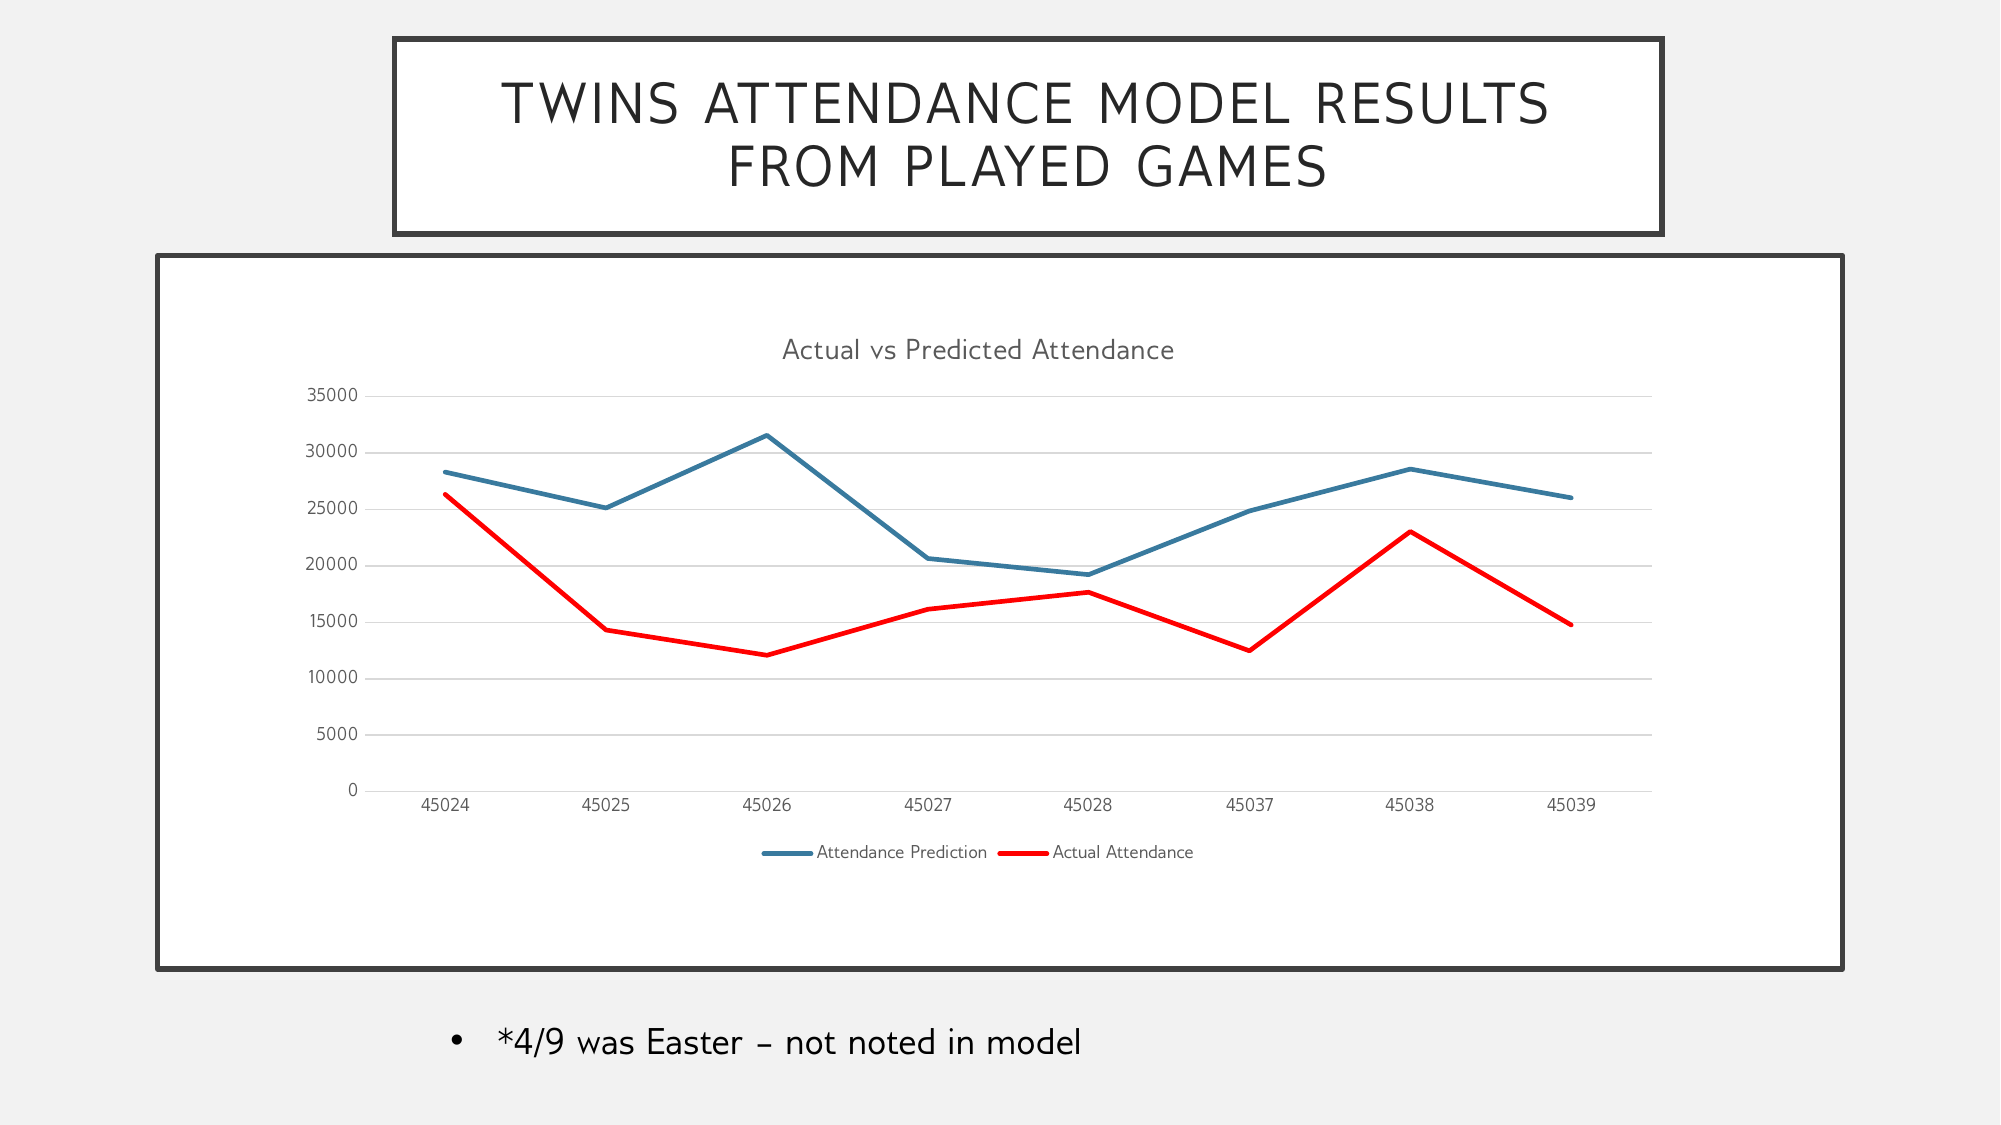

# Twins ATTENDANCE Model Results from played games

### Chart: Actual vs Predicted Attendance

| Category | Attendance Prediction | Actual Attendance |
|---|---|---|
| 45024 | 28309.0 | 26330.0 |
| 45025 | 25128.0 | 14316.0 |
| 45026 | 31569.0 | 12078.0 |
| 45027 | 20655.0 | 16153.0 |
| 45028 | 19221.0 | 17658.0 |
| 45037 | 24867.0 | 12469.0 |
| 45038 | 28573.0 | 23045.0 |
| 45039 | 26028.0 | 14763.0 |
*4/9 was Easter – not noted in model